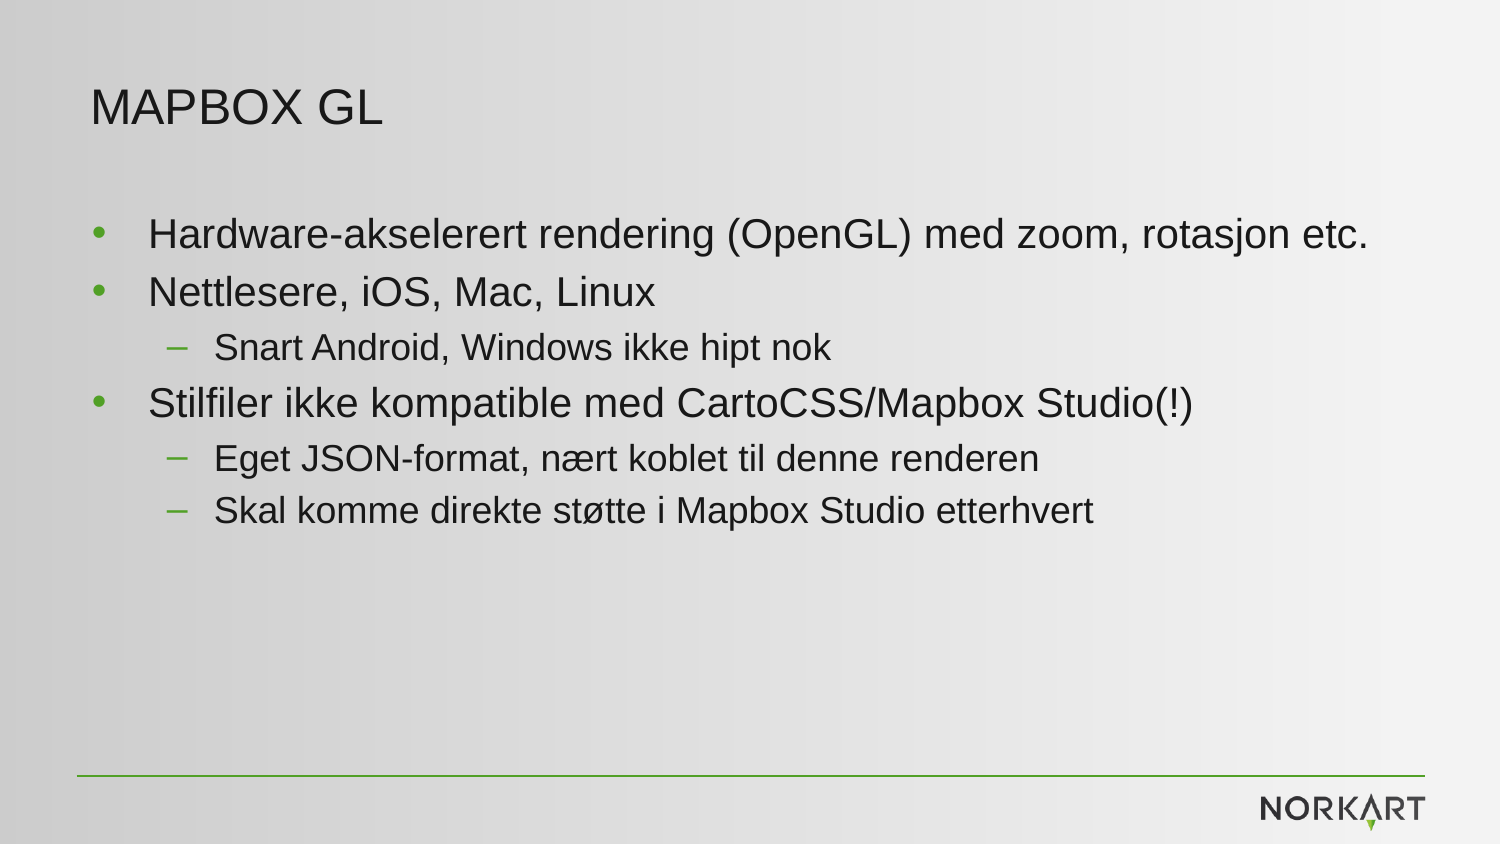

# Mapbox GL
Hardware-akselerert rendering (OpenGL) med zoom, rotasjon etc.
Nettlesere, iOS, Mac, Linux
Snart Android, Windows ikke hipt nok
Stilfiler ikke kompatible med CartoCSS/Mapbox Studio(!)
Eget JSON-format, nært koblet til denne renderen
Skal komme direkte støtte i Mapbox Studio etterhvert